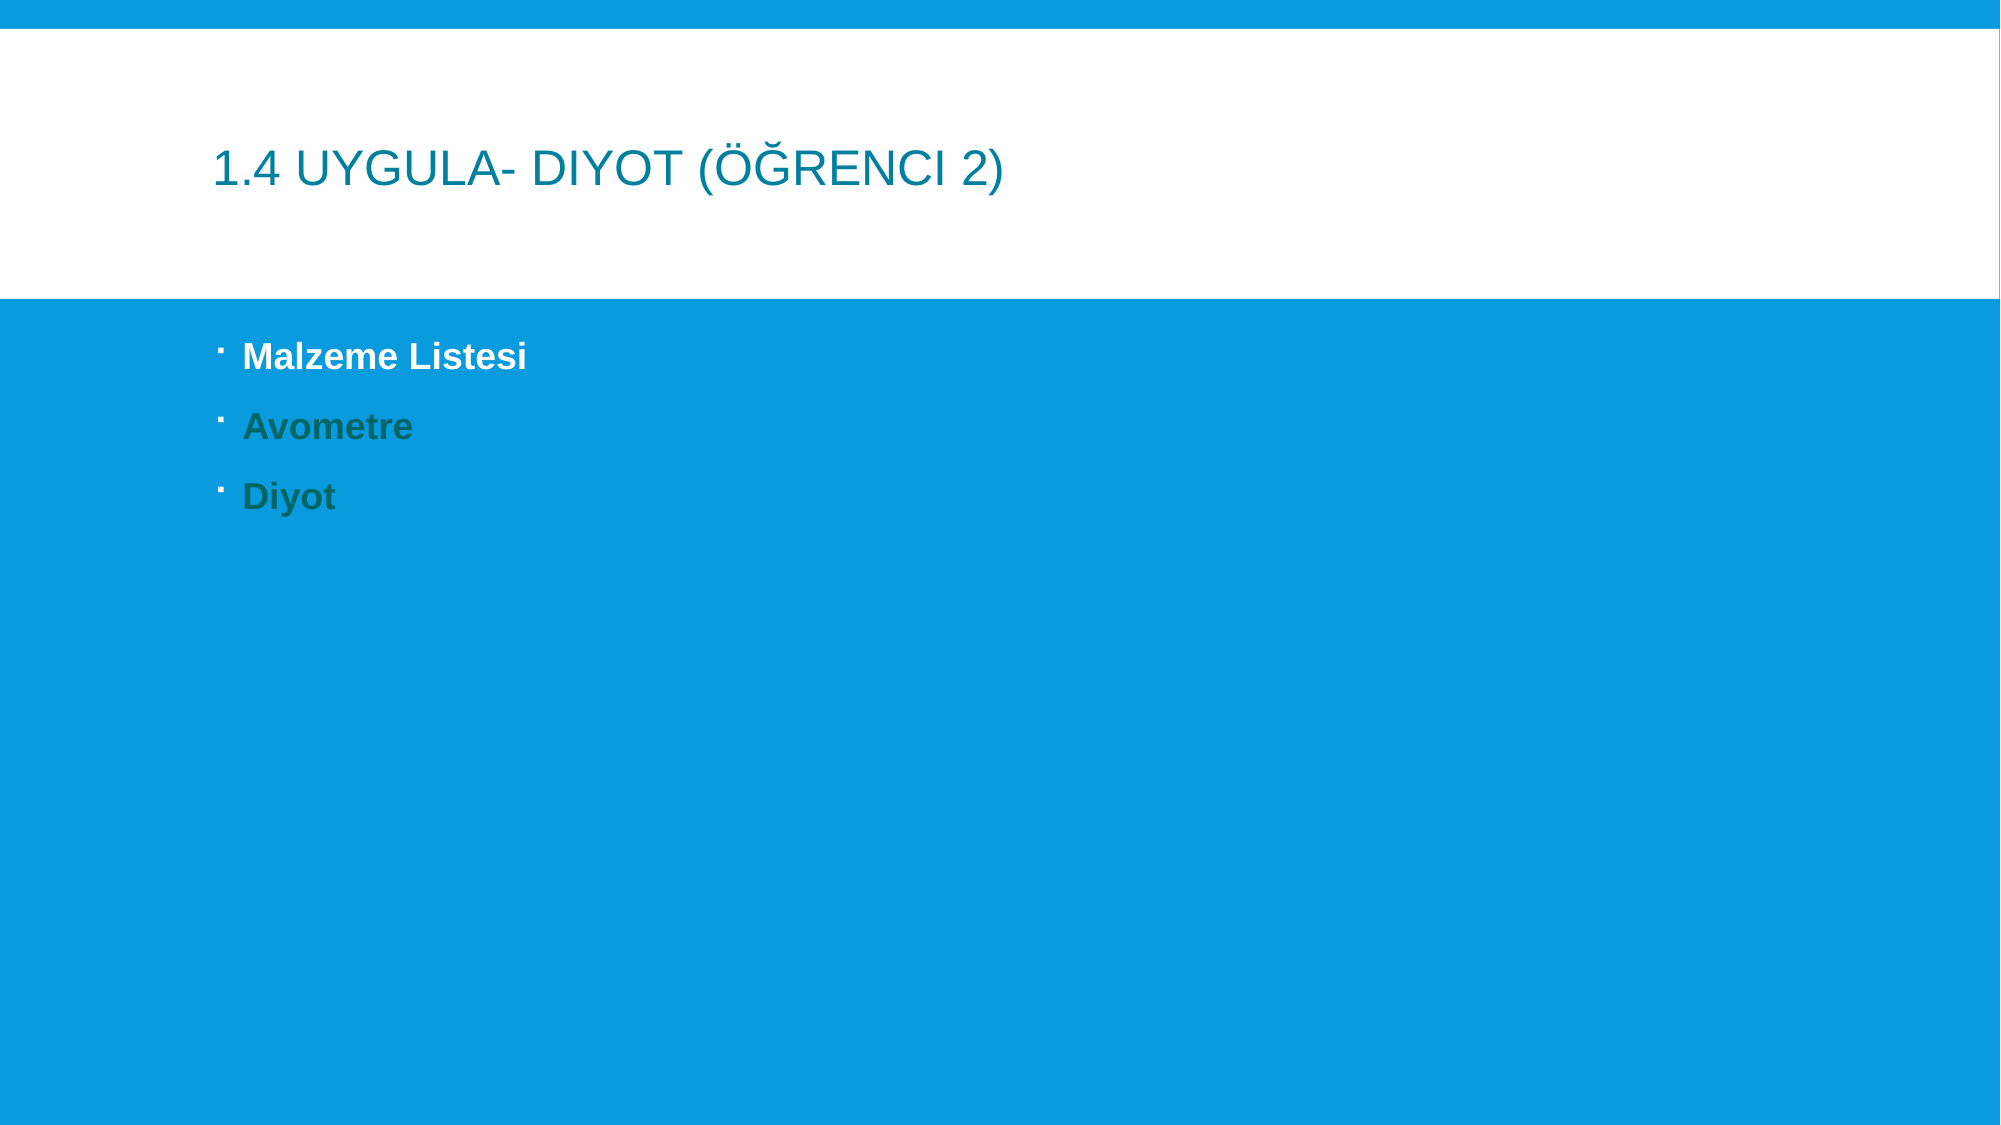

# 1.4 Uygula- Diyot (Öğrenci 2)
Malzeme Listesi
Avometre
Diyot